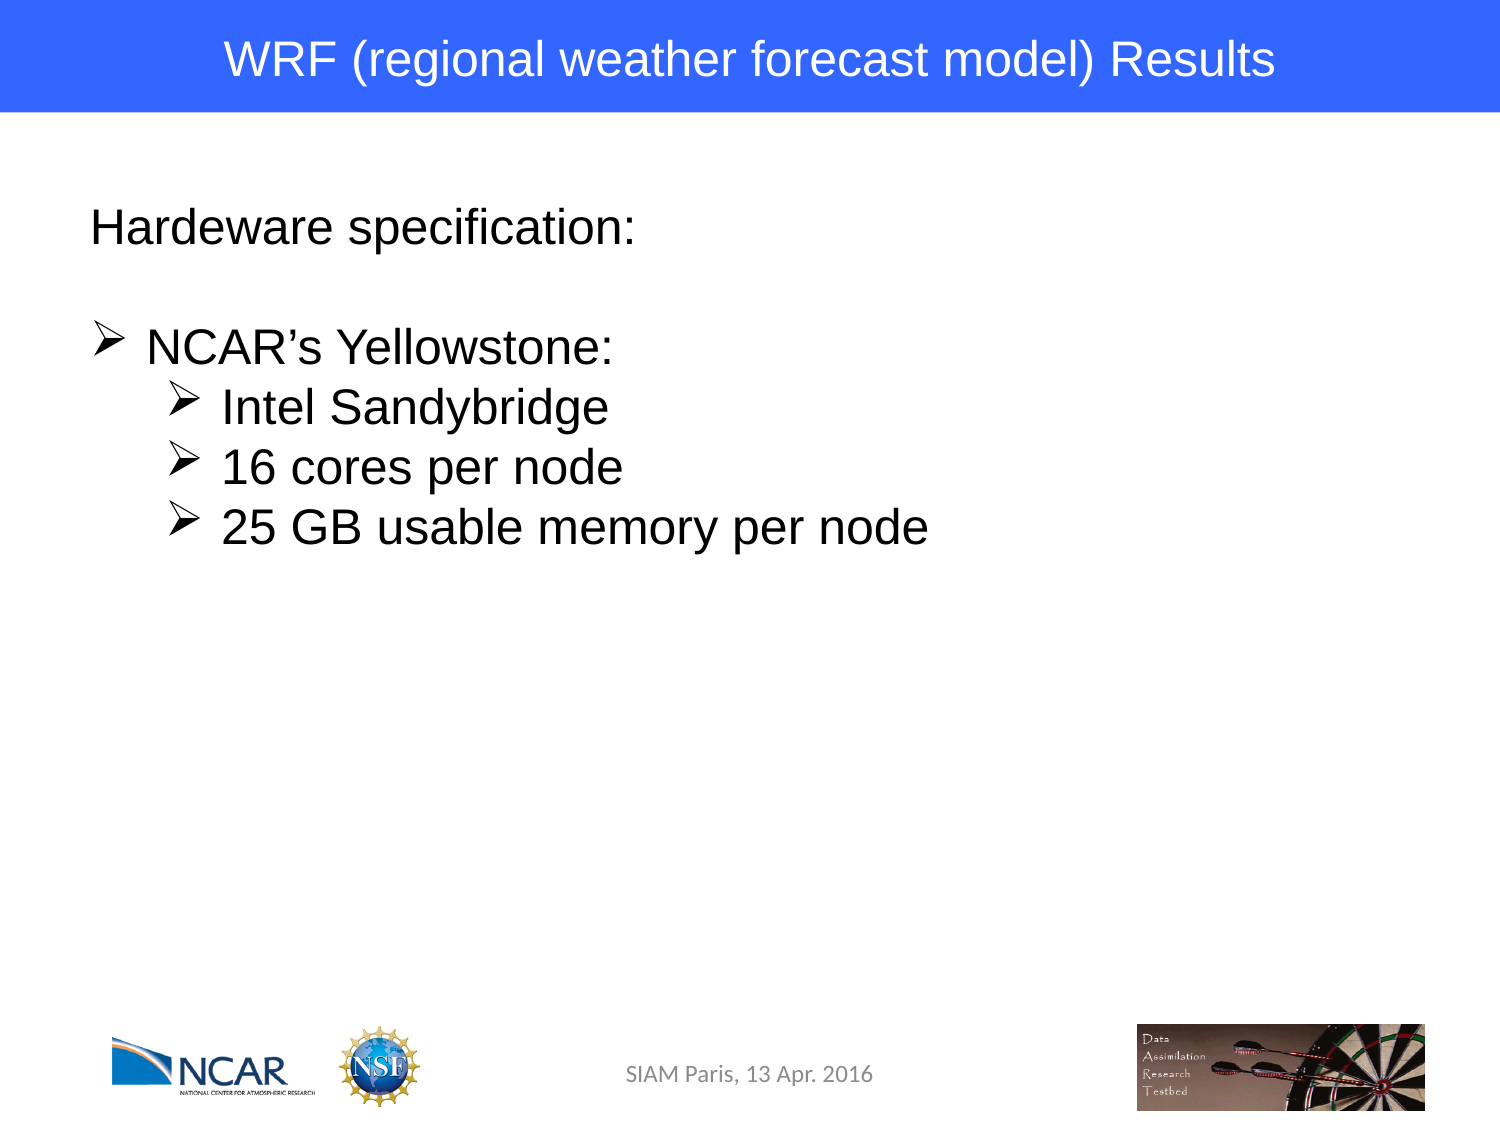

# WRF (regional weather forecast model) Results
Hardeware specification:

NCAR’s Yellowstone:
Intel Sandybridge
16 cores per node
25 GB usable memory per node
SIAM Paris, 13 Apr. 2016